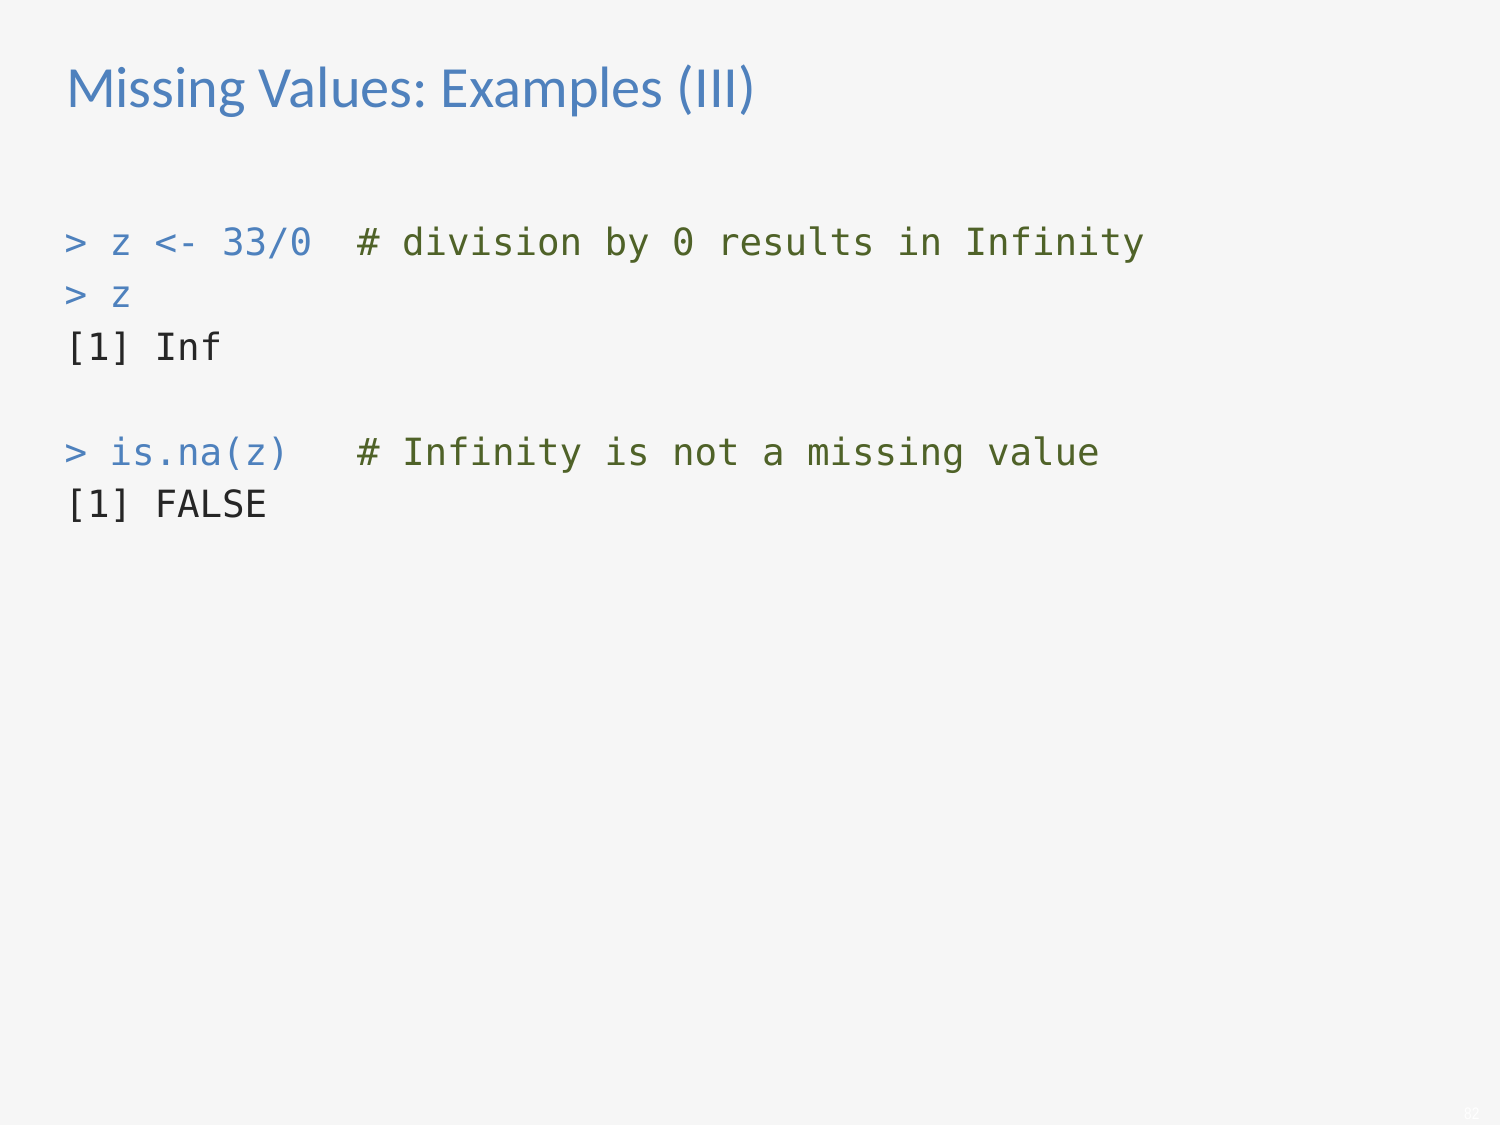

# Missing Values: Examples (III)

> z <- 33/0  # division by 0 results in Infinity
> z
[1] Inf

> is.na(z)   # Infinity is not a missing value
[1] FALSE